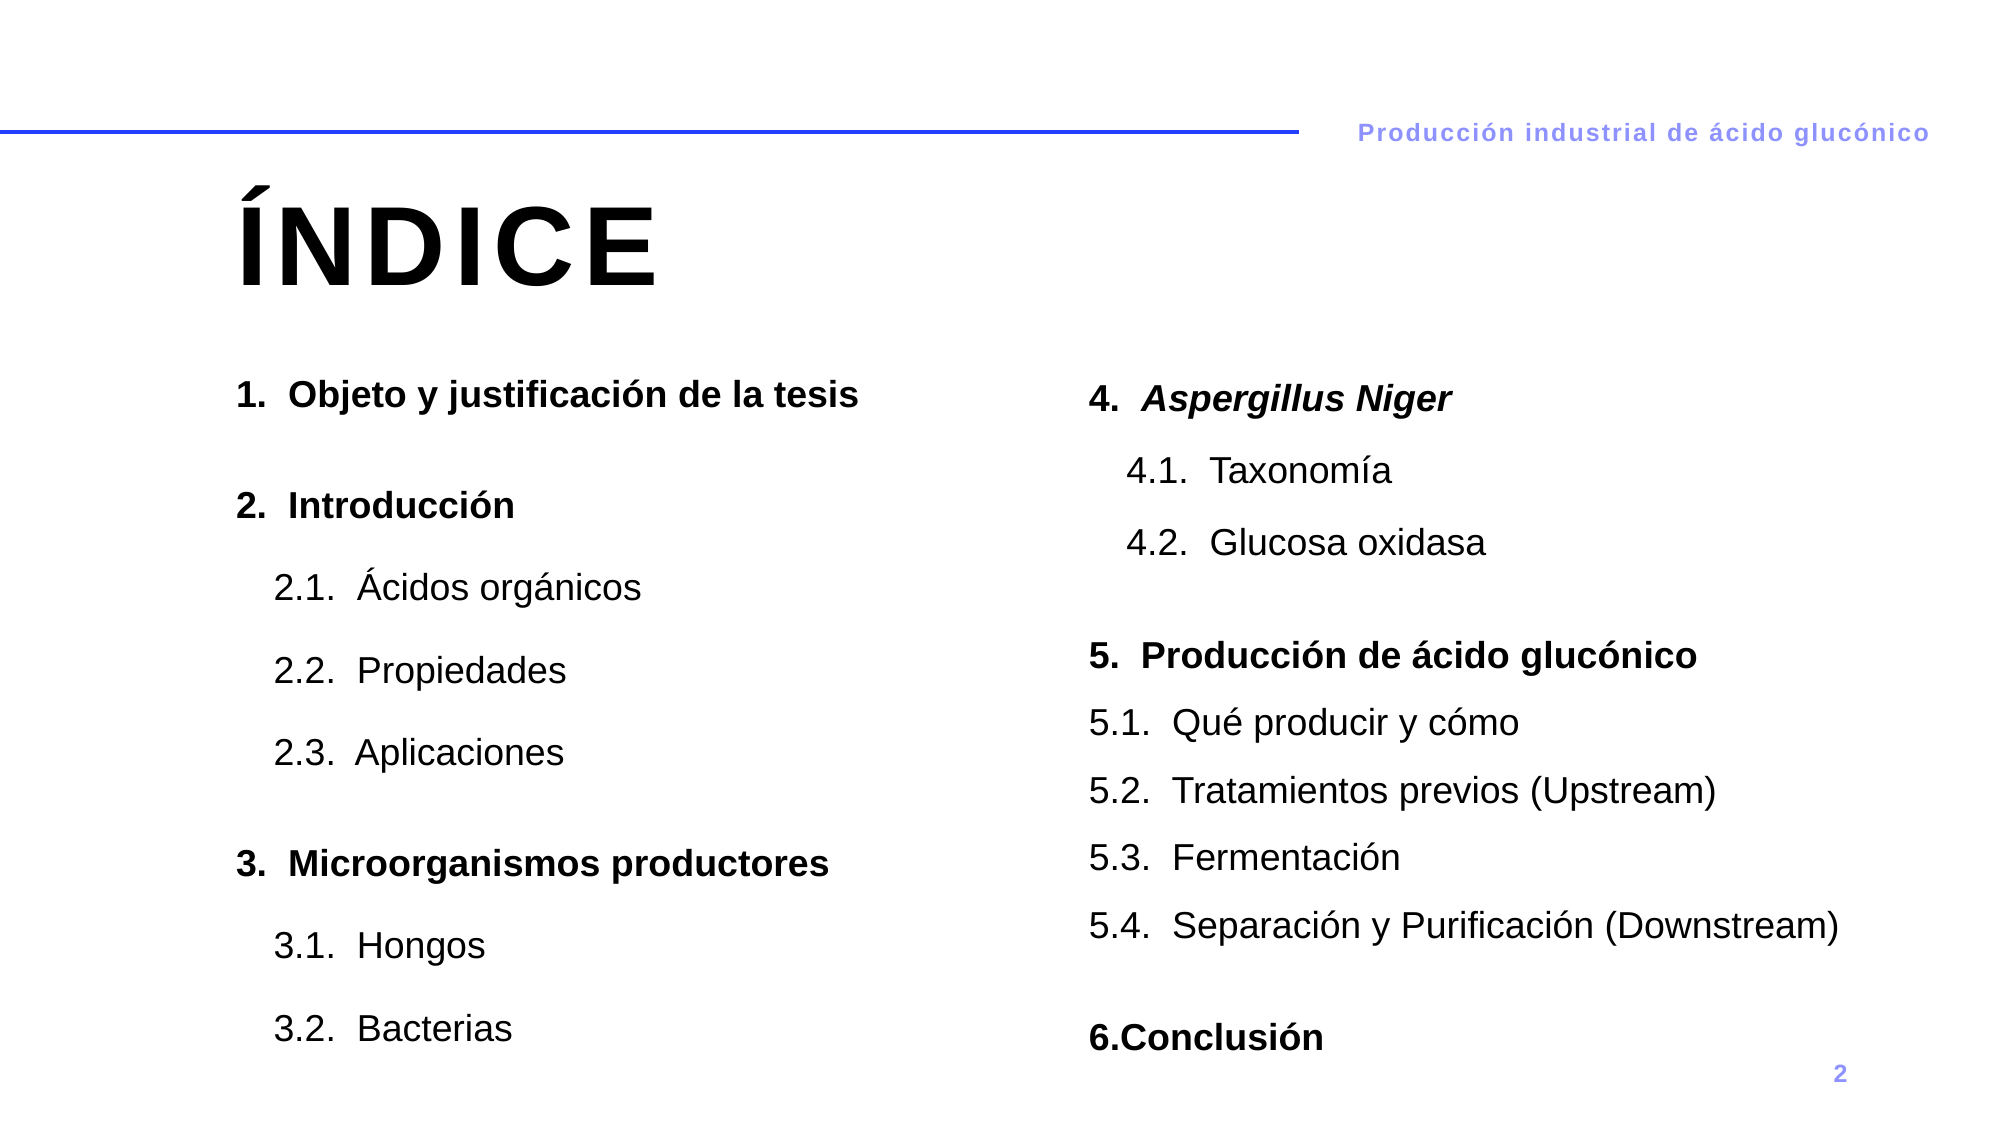

Producción industrial de ácido glucónico
# Índice

1.  Objeto y justificación de la tesis
2.  Introducción
2.1.  Ácidos orgánicos
2.2.  Propiedades
2.3.  Aplicaciones
3.  Microorganismos productores
3.1.  Hongos
3.2.  Bacterias

4.  Aspergillus Niger
4.1.  Taxonomía
4.2.  Glucosa oxidasa
5.  Producción de ácido glucónico
5.1.  Qué producir y cómo
5.2.  Tratamientos previos (Upstream)
5.3.  Fermentación
5.4.  Separación y Purificación (Downstream)
Conclusión
2